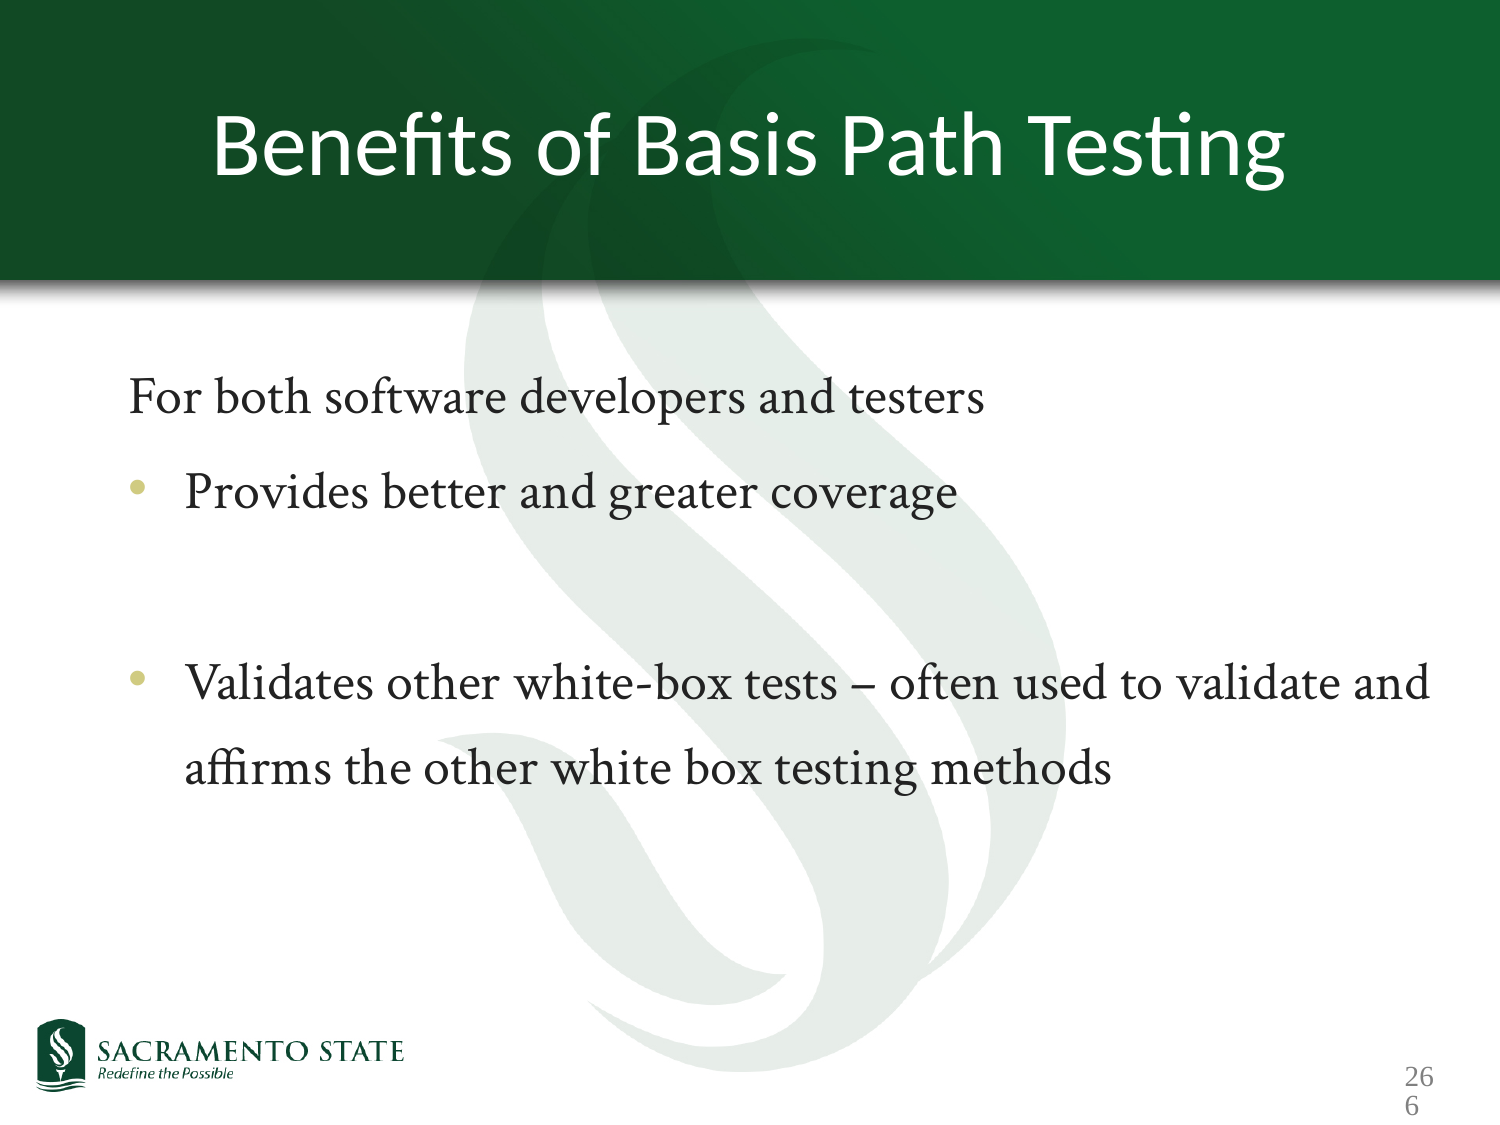

# Benefits of Basis Path Testing
For both software developers and testers
Provides better and greater coverage

Validates other white-box tests – often used to validate and affirms the other white box testing methods

266